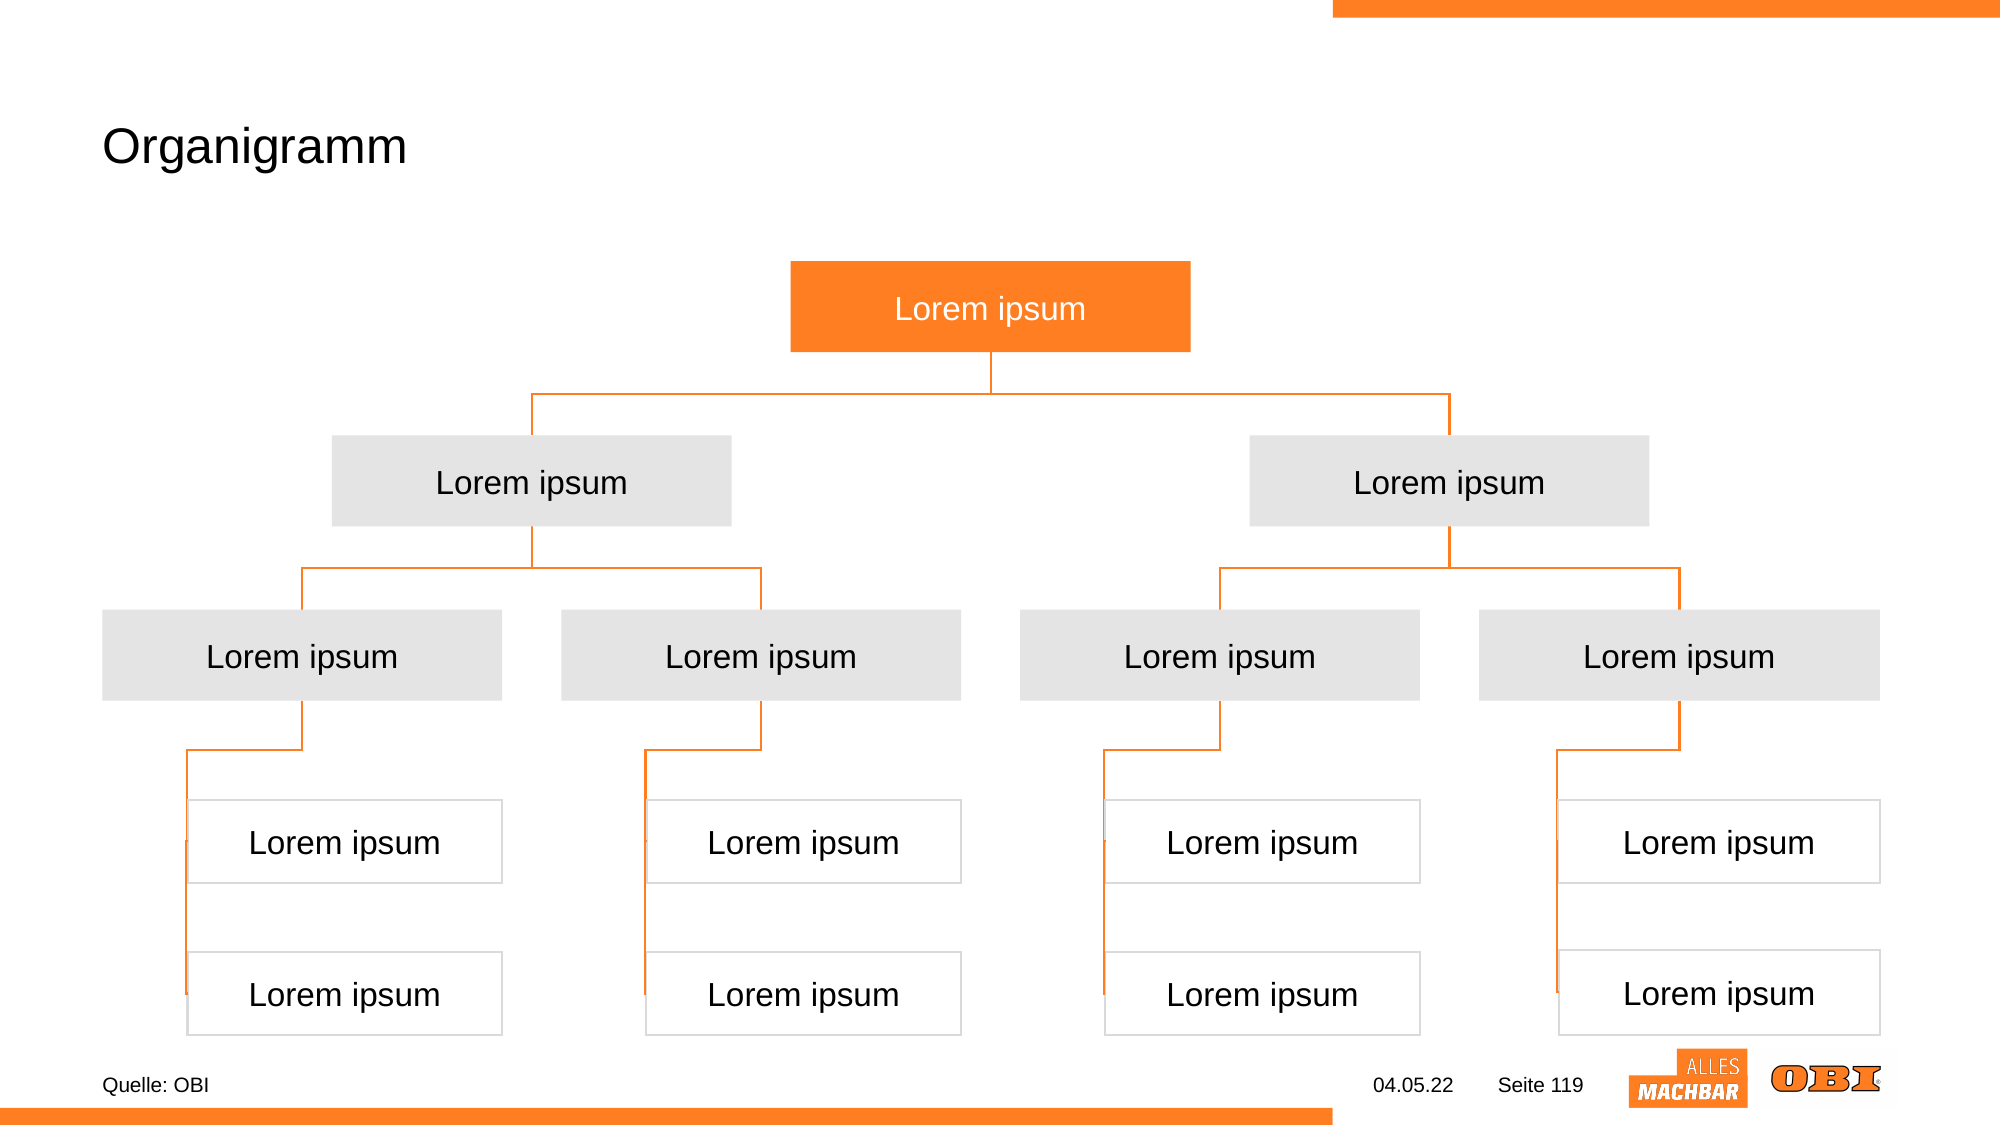

# Organigramm
Lorem ipsum
Lorem ipsum
Lorem ipsum
Lorem ipsum
Lorem ipsum
Lorem ipsum
Lorem ipsum
Lorem ipsum
Lorem ipsum
Lorem ipsum
Lorem ipsum
Lorem ipsum
Lorem ipsum
Lorem ipsum
Lorem ipsum
Quelle: OBI
04.05.22
Seite 119